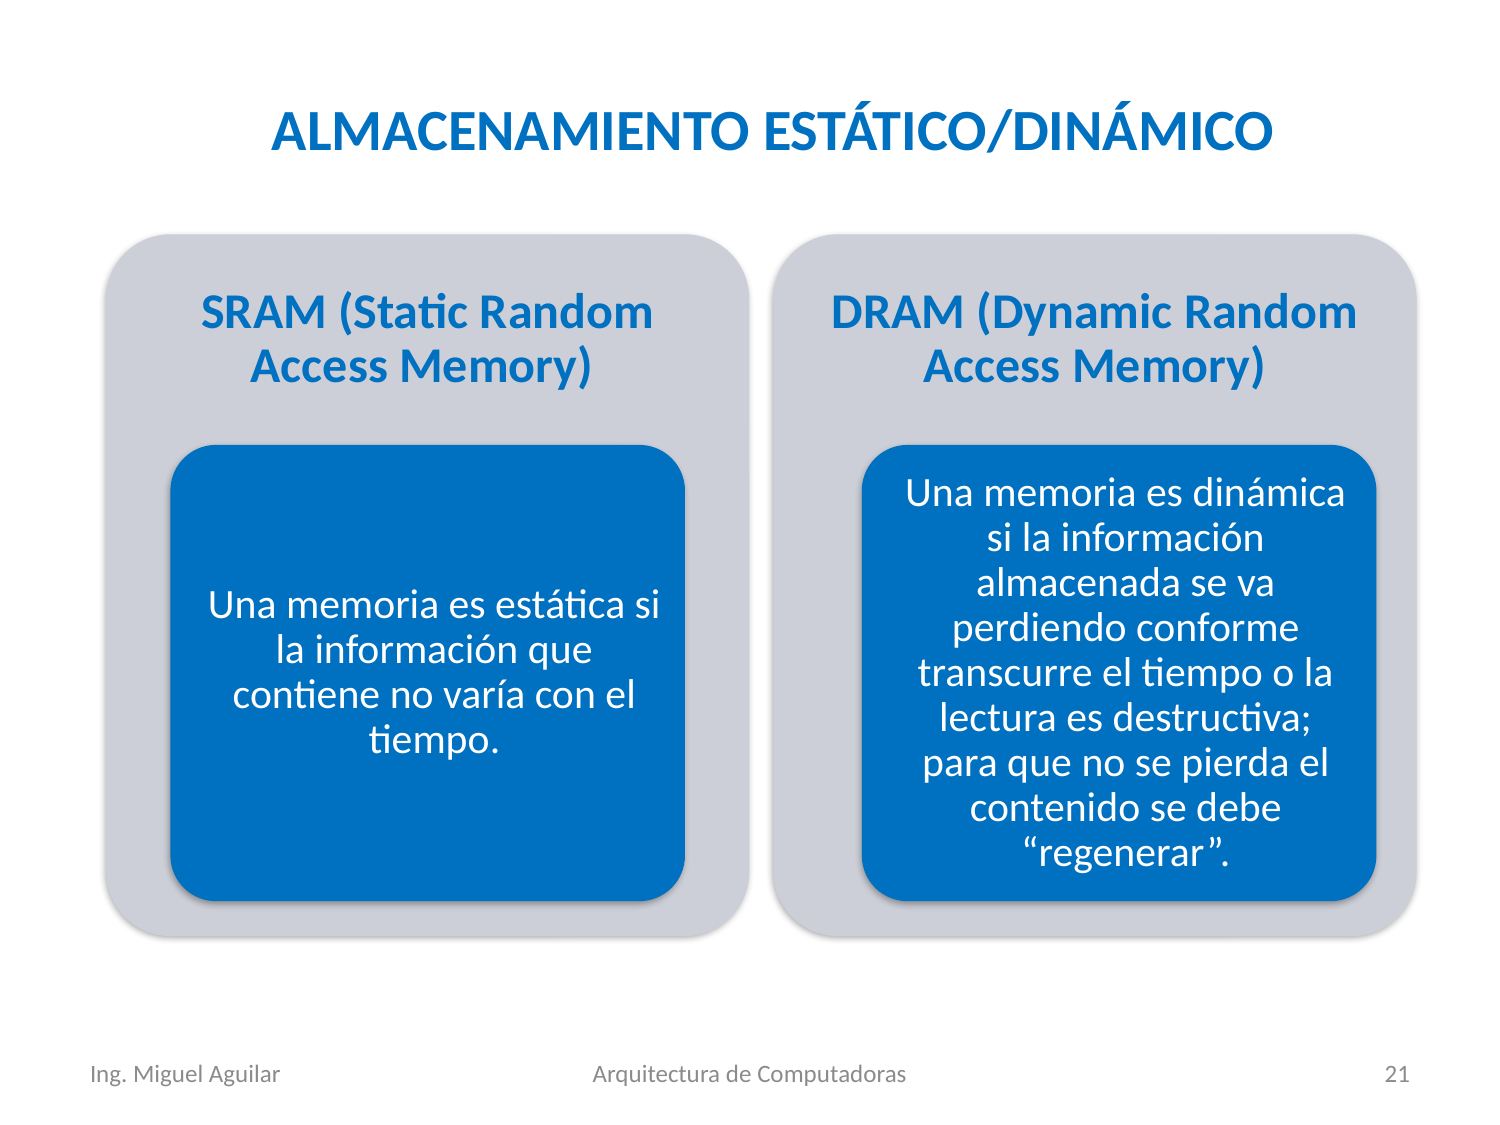

ALMACENAMIENTO ESTÁTICO/DINÁMICO
SRAM (Static Random Access Memory)
Una memoria es estática si la información que contiene no varía con el tiempo.
DRAM (Dynamic Random Access Memory)
Una memoria es dinámica si la información almacenada se va perdiendo conforme transcurre el tiempo o la lectura es destructiva; para que no se pierda el contenido se debe “regenerar”.
Ing. Miguel Aguilar
Arquitectura de Computadoras
21